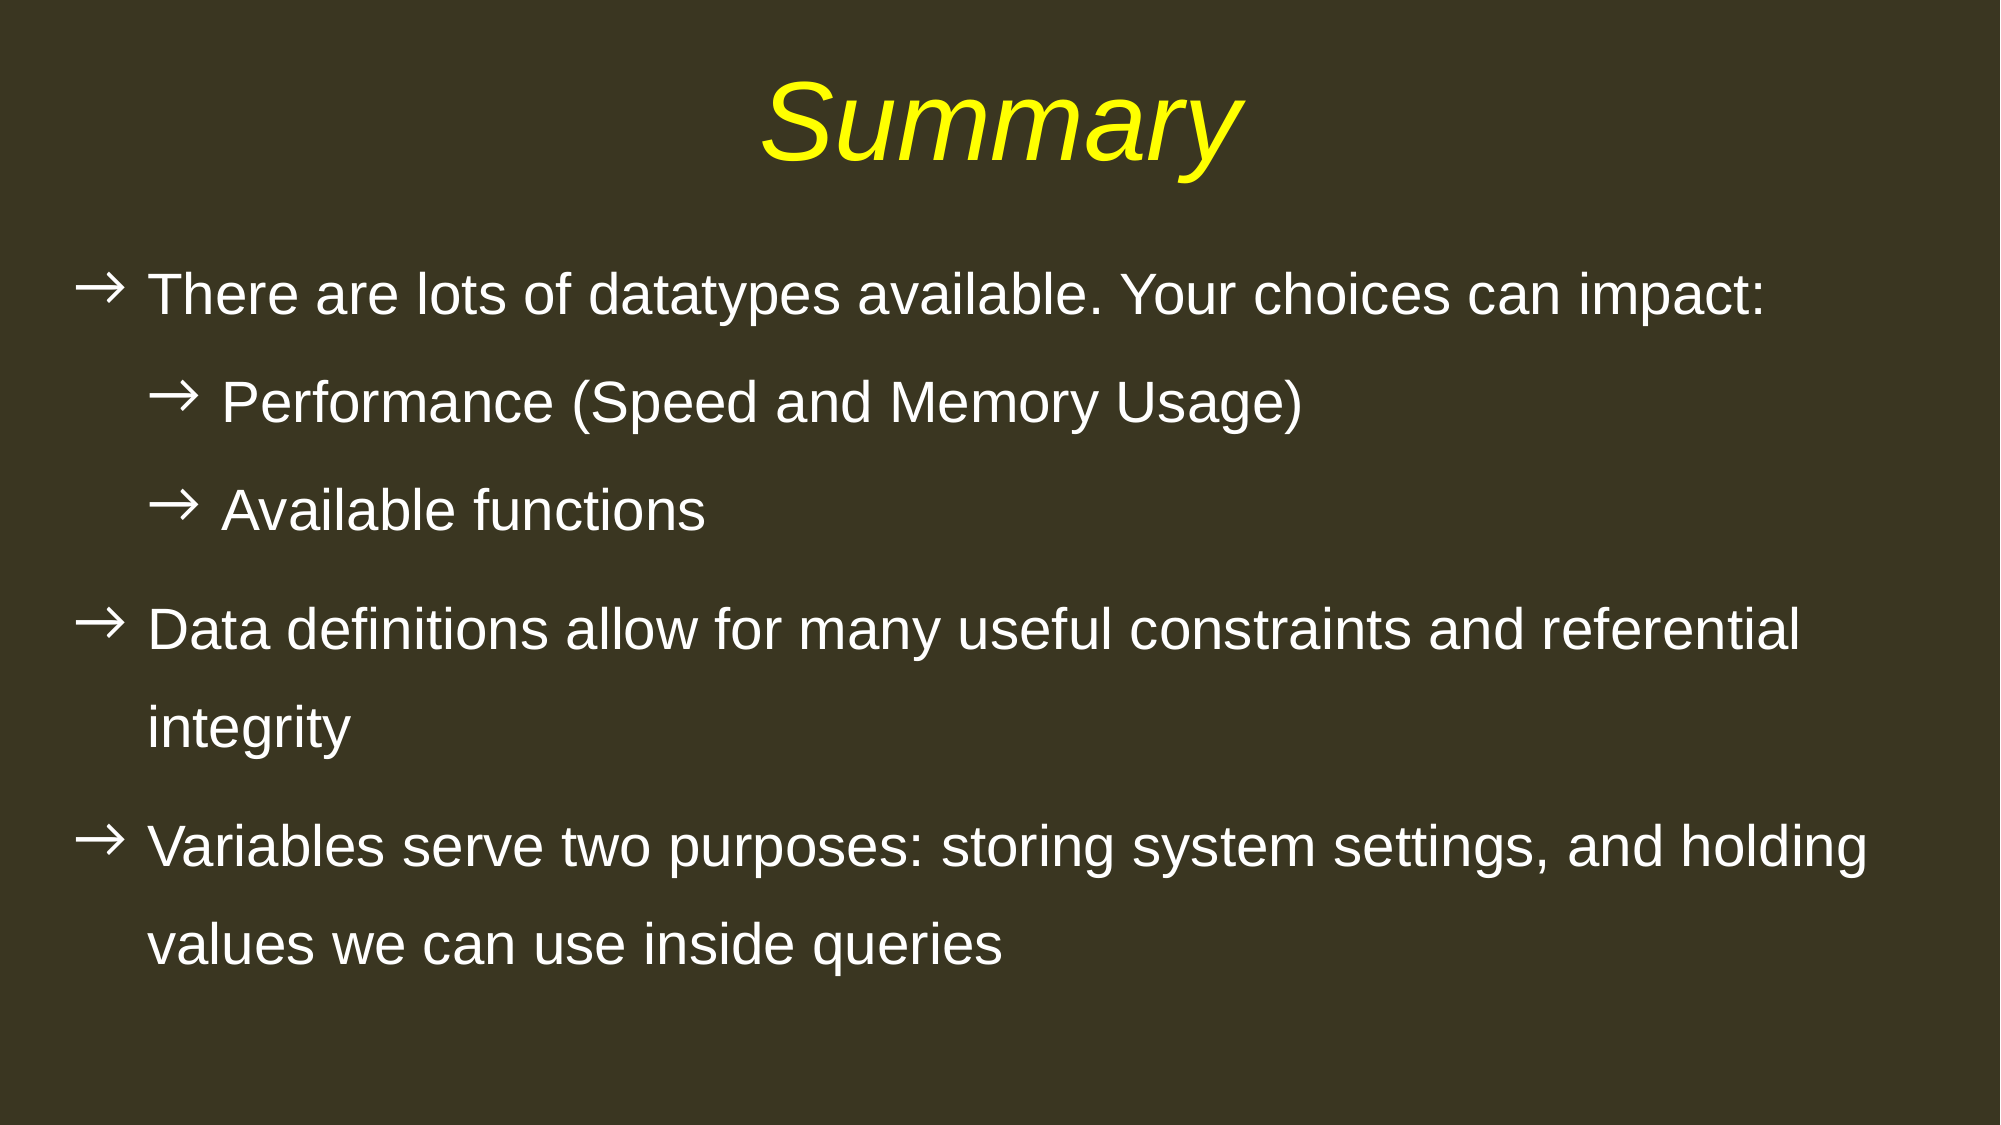

# Summary
There are lots of datatypes available. Your choices can impact:
Performance (Speed and Memory Usage)
Available functions
Data definitions allow for many useful constraints and referential integrity
Variables serve two purposes: storing system settings, and holding values we can use inside queries